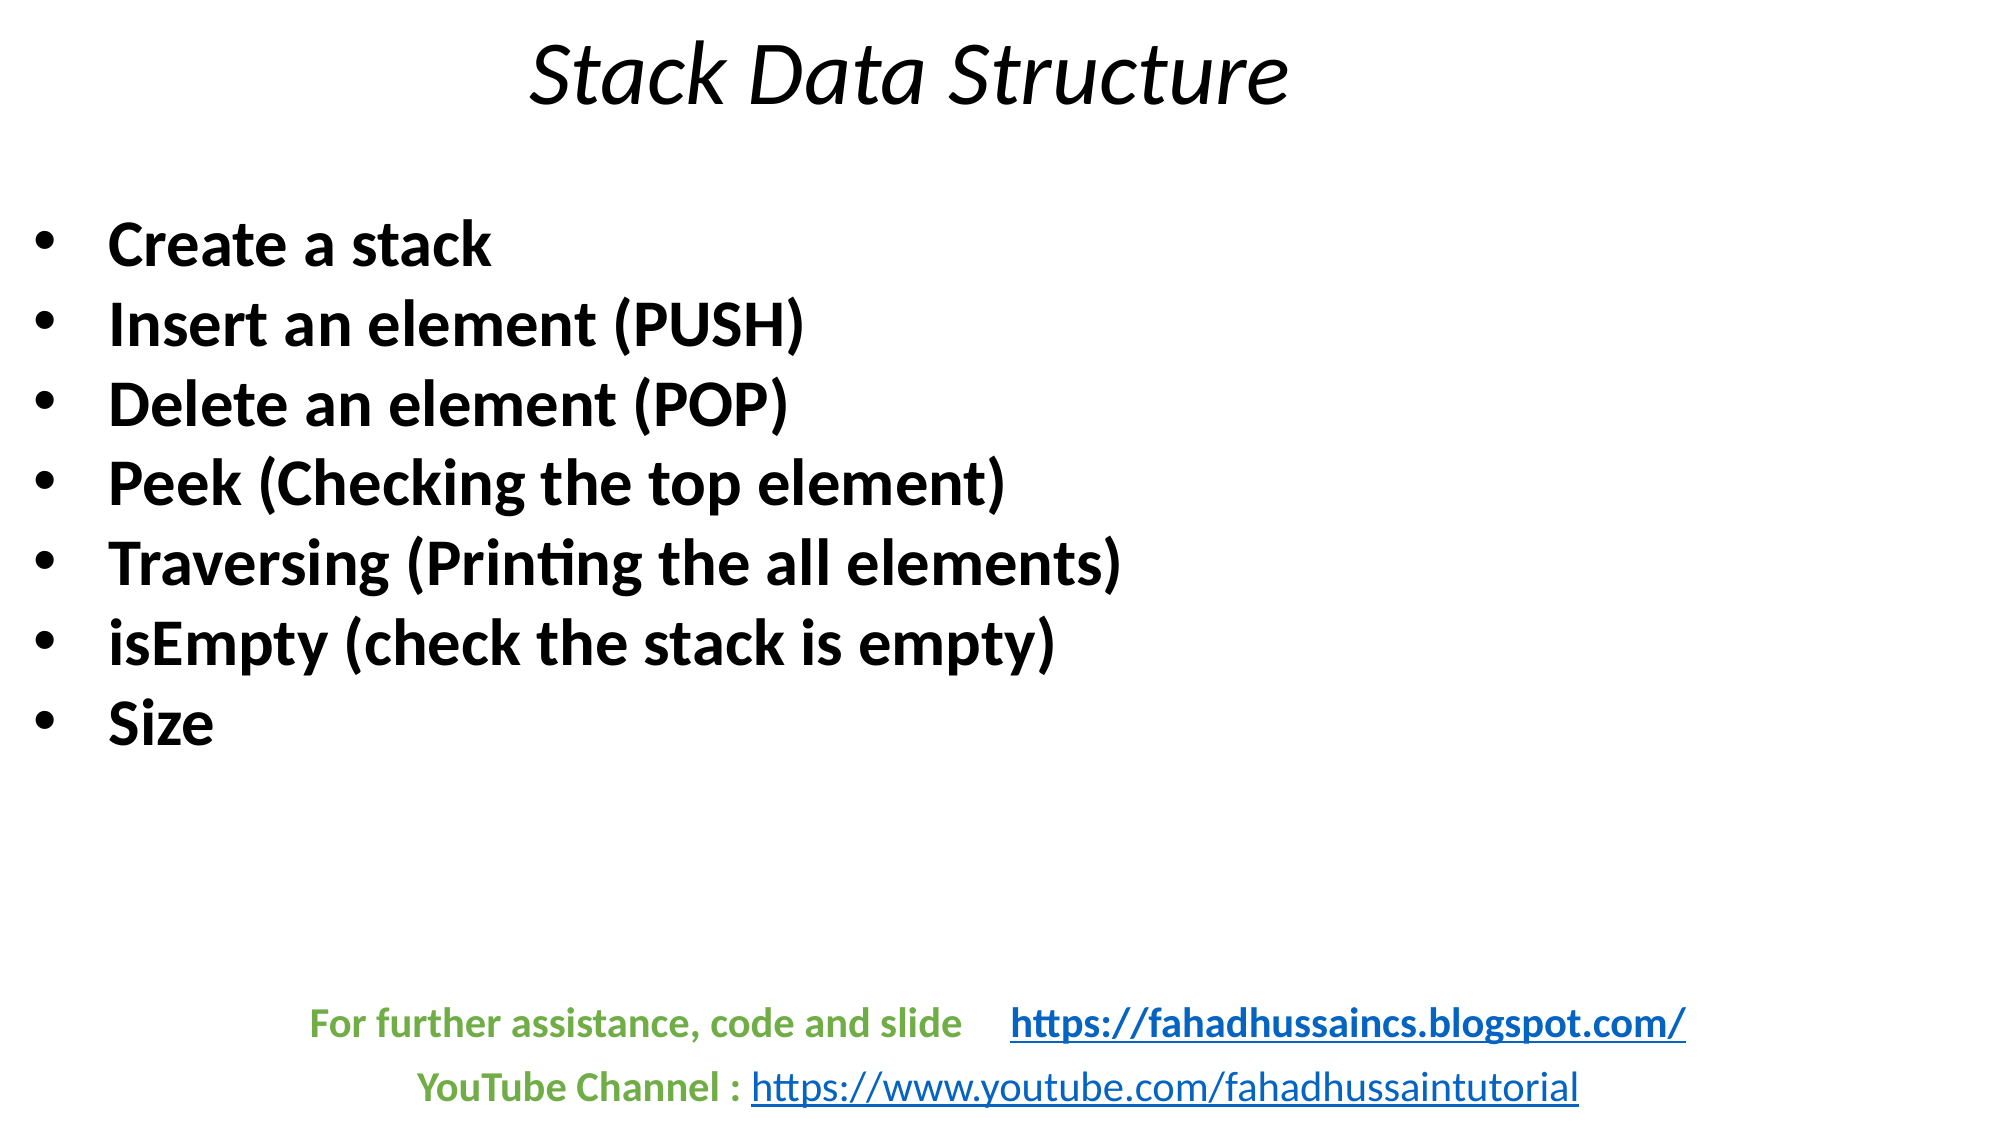

# Stack Data Structure

Create a stack
Insert an element (PUSH)
Delete an element (POP)
Peek (Checking the top element)
Traversing (Printing the all elements)
isEmpty (check the stack is empty)
Size
For further assistance, code and slide     https://fahadhussaincs.blogspot.com/
YouTube Channel : https://www.youtube.com/fahadhussaintutorial